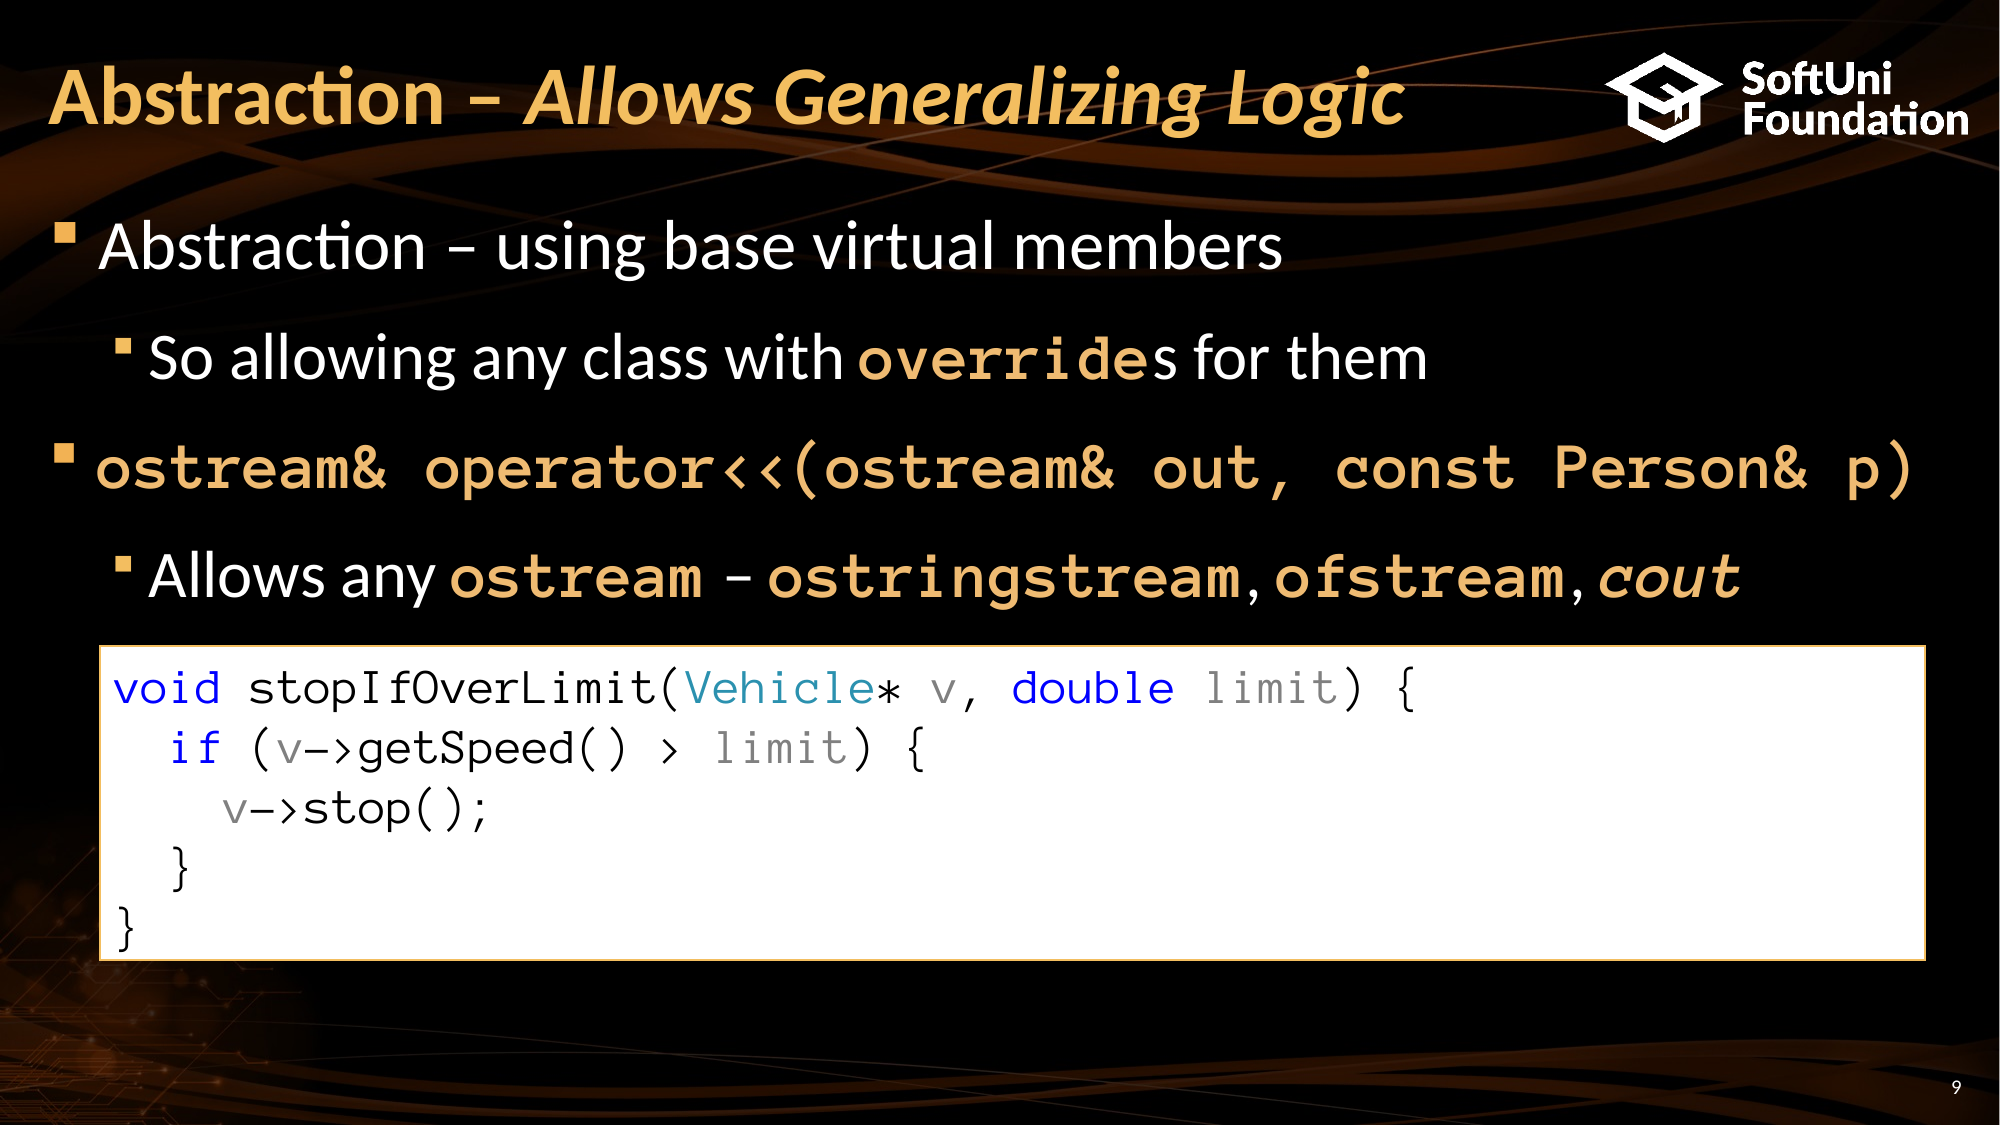

# Abstraction – Allows Generalizing Logic
Abstraction – using base virtual members
So allowing any class with overrides for them
ostream& operator<<(ostream& out, const Person& p)
Allows any ostream – ostringstream, ofstream, cout
void stopIfOverLimit(Vehicle* v, double limit) {
  if (v->getSpeed() > limit) {
    v->stop();
  }
}
9